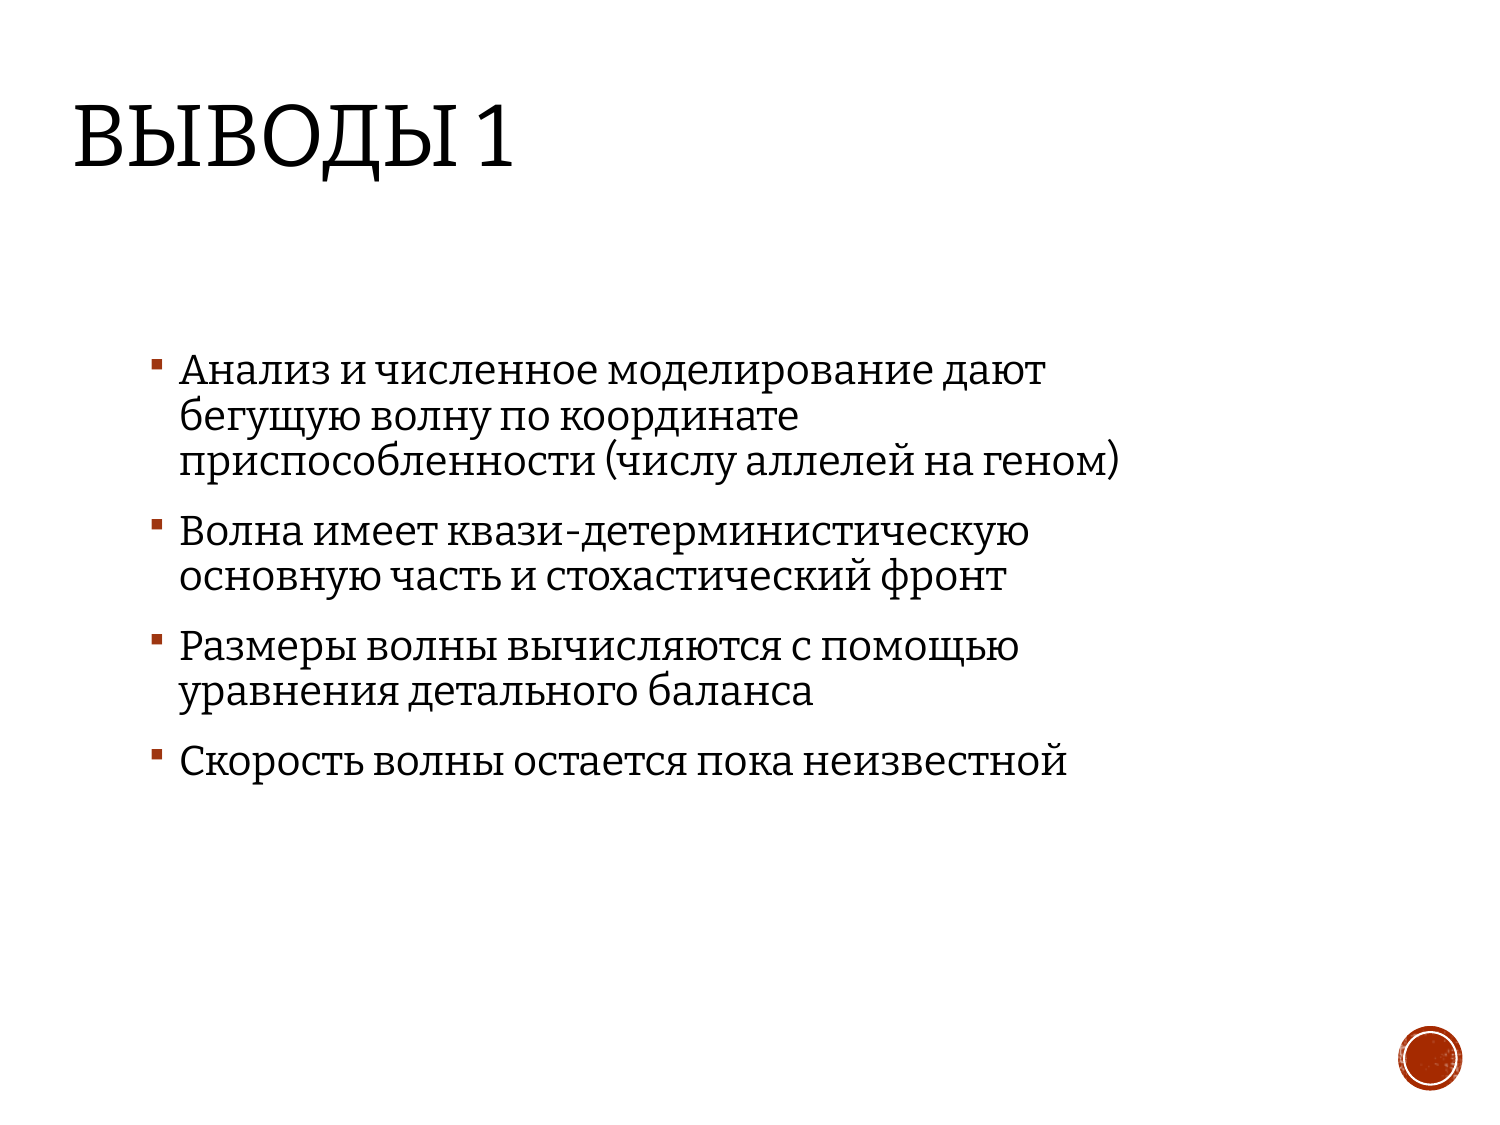

Выводы 1
Анализ и численное моделирование дают бегущую волну по координате приспособленности (числу аллелей на геном)
Волна имеет квази-детерминистическую основную часть и стохастический фронт
Размеры волны вычисляются с помощью уравнения детального баланса
Скорость волны остается пока неизвестной